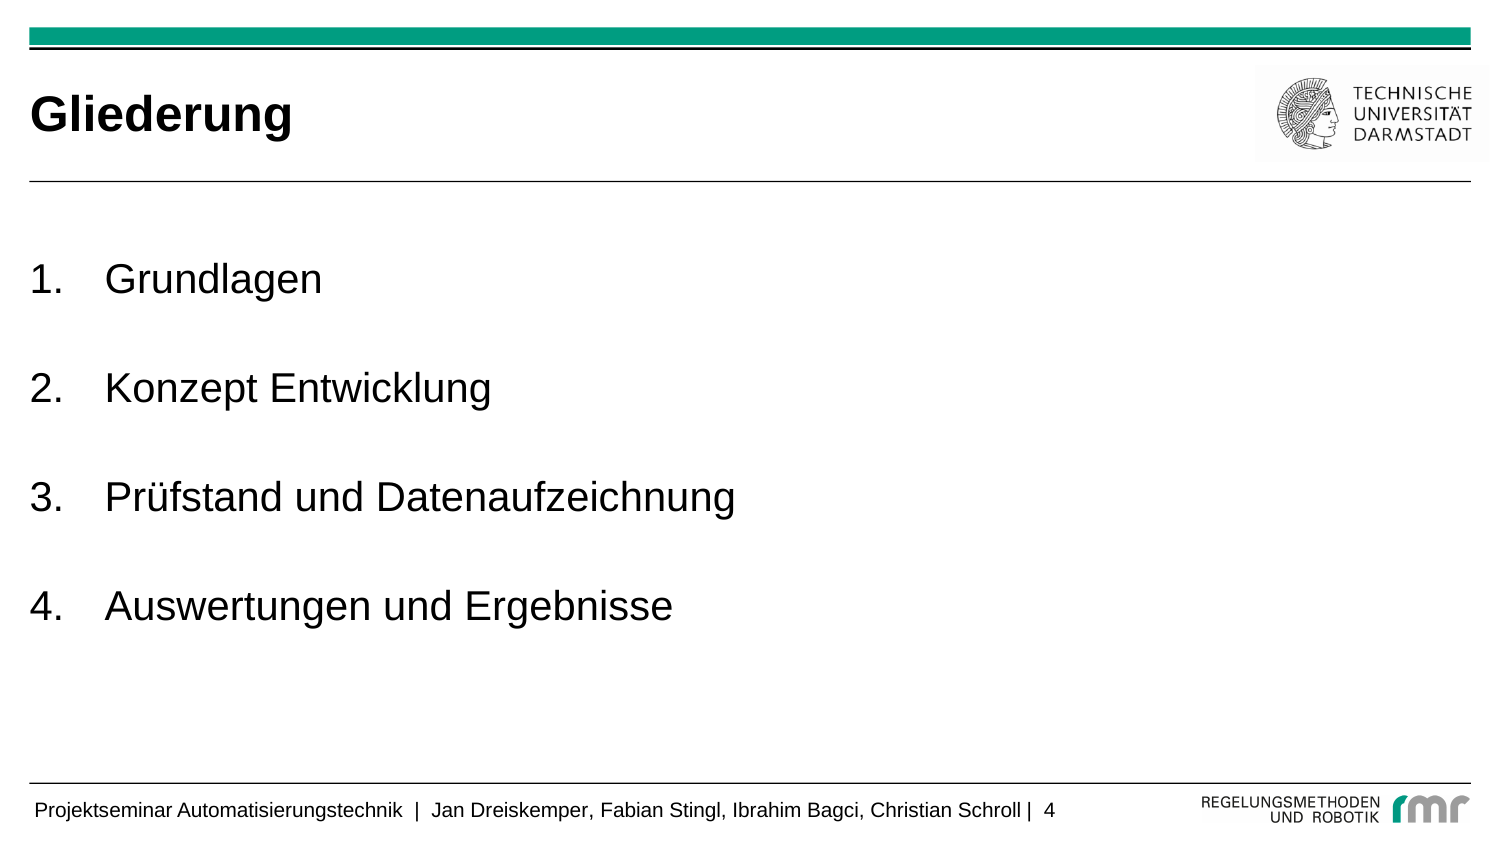

# Gliederung
Grundlagen
Konzept Entwicklung
Prüfstand und Datenaufzeichnung
Auswertungen und Ergebnisse